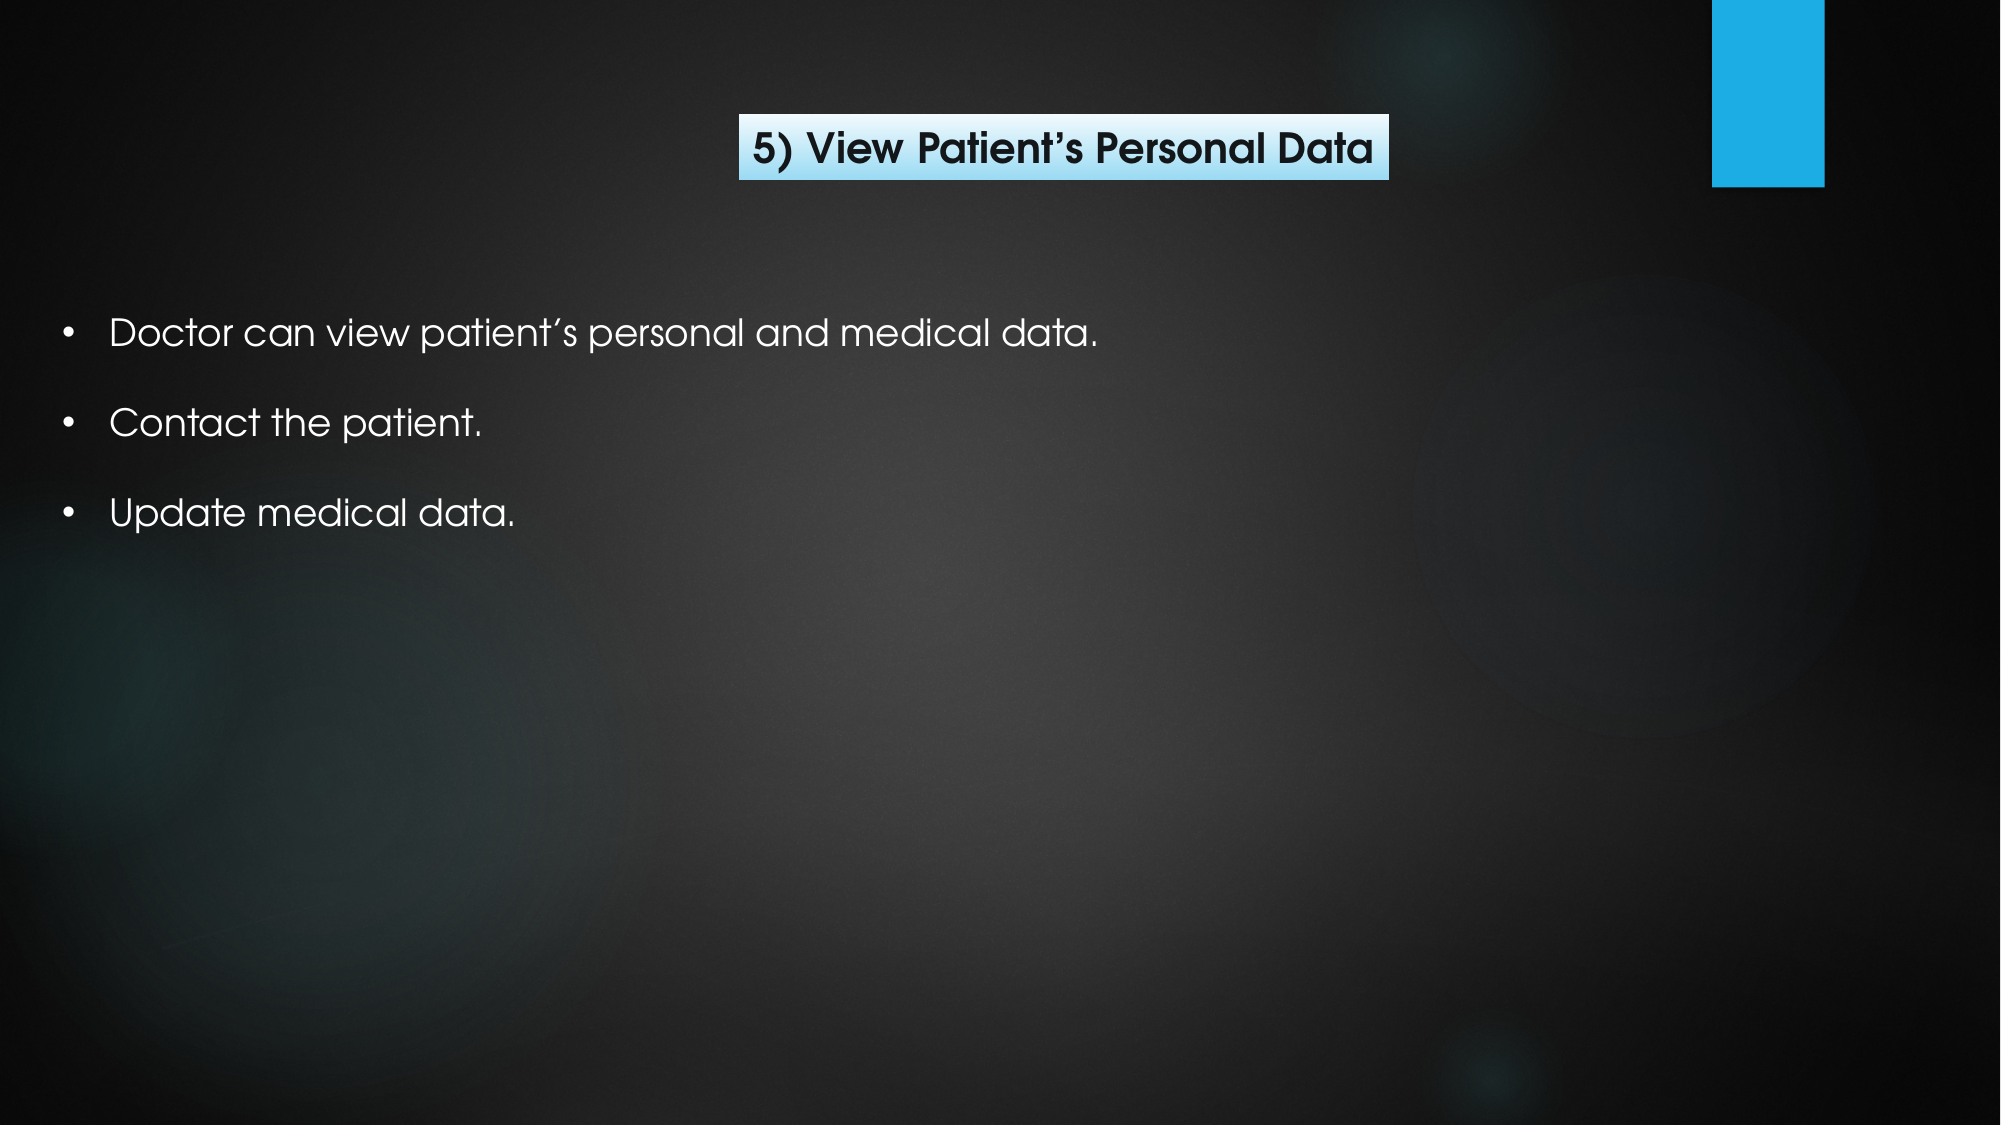

5) View Patient’s Personal Data
Doctor can view patient’s personal and medical data.

Contact the patient.

Update medical data.